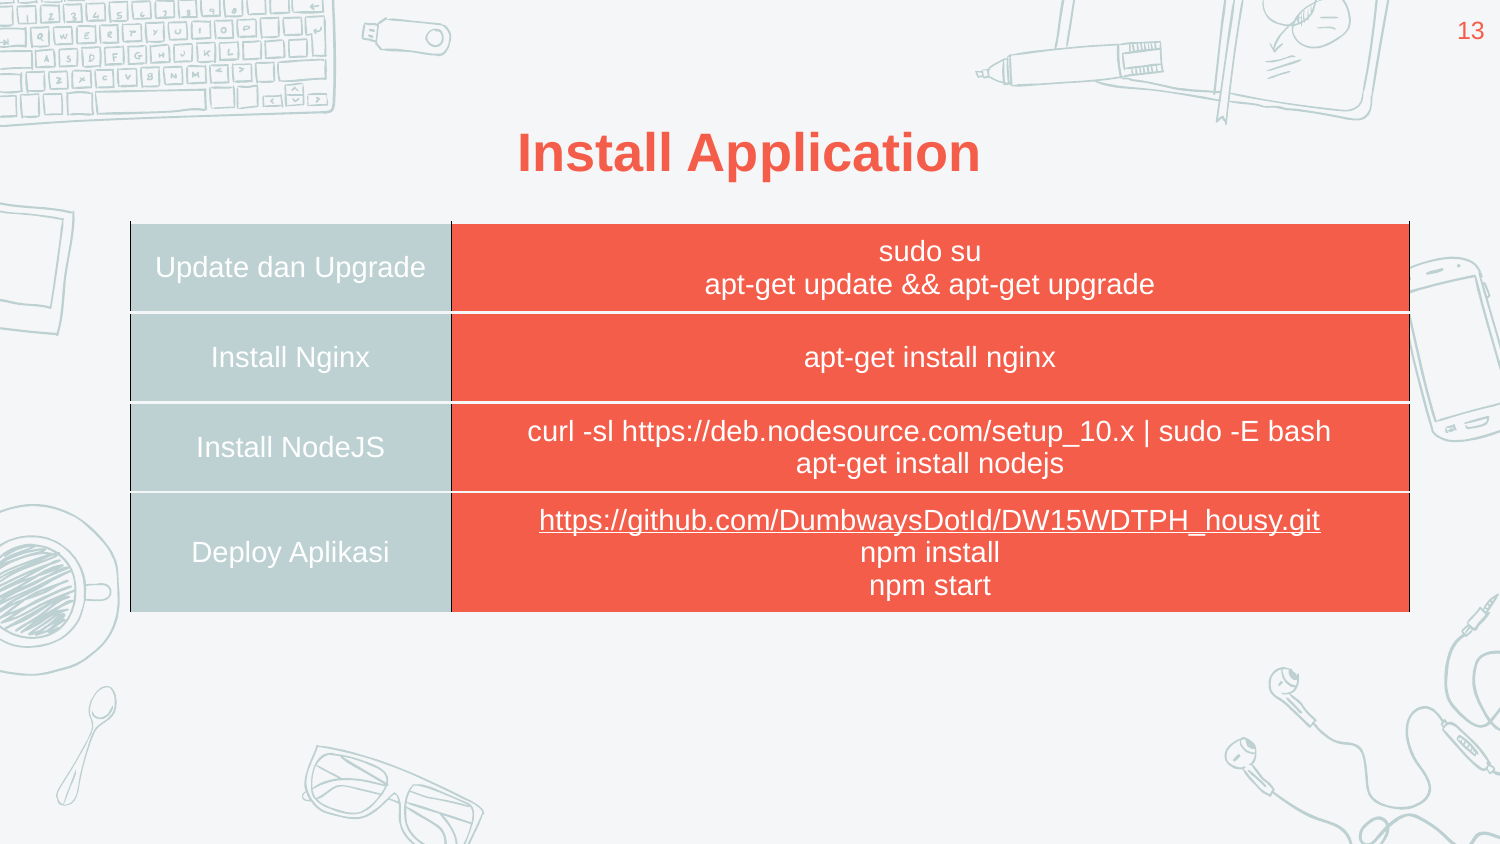

13
# Install Application
| Update dan Upgrade | sudo su apt-get update && apt-get upgrade |
| --- | --- |
| Install Nginx | apt-get install nginx |
| Install NodeJS | curl -sl https://deb.nodesource.com/setup\_10.x | sudo -E bash apt-get install nodejs |
| Deploy Aplikasi | https://github.com/DumbwaysDotId/DW15WDTPH\_housy.git npm install npm start |